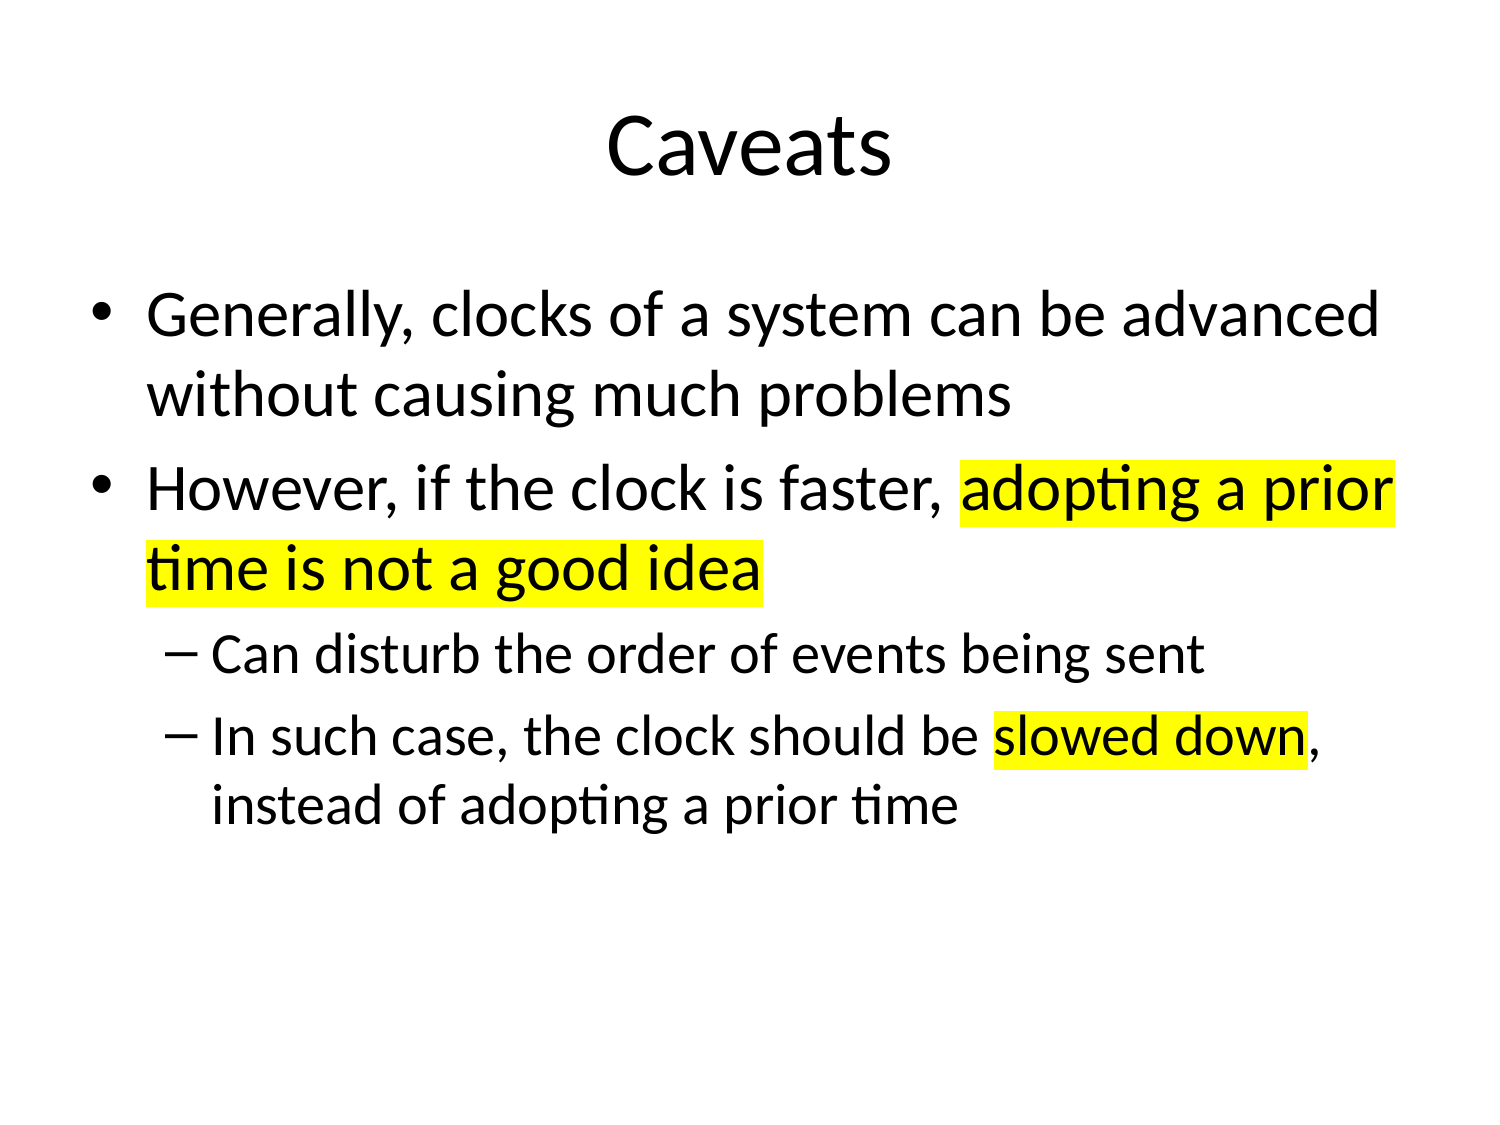

# Caveats
Generally, clocks of a system can be advanced without causing much problems
However, if the clock is faster, adopting a prior time is not a good idea
Can disturb the order of events being sent
In such case, the clock should be slowed down, instead of adopting a prior time